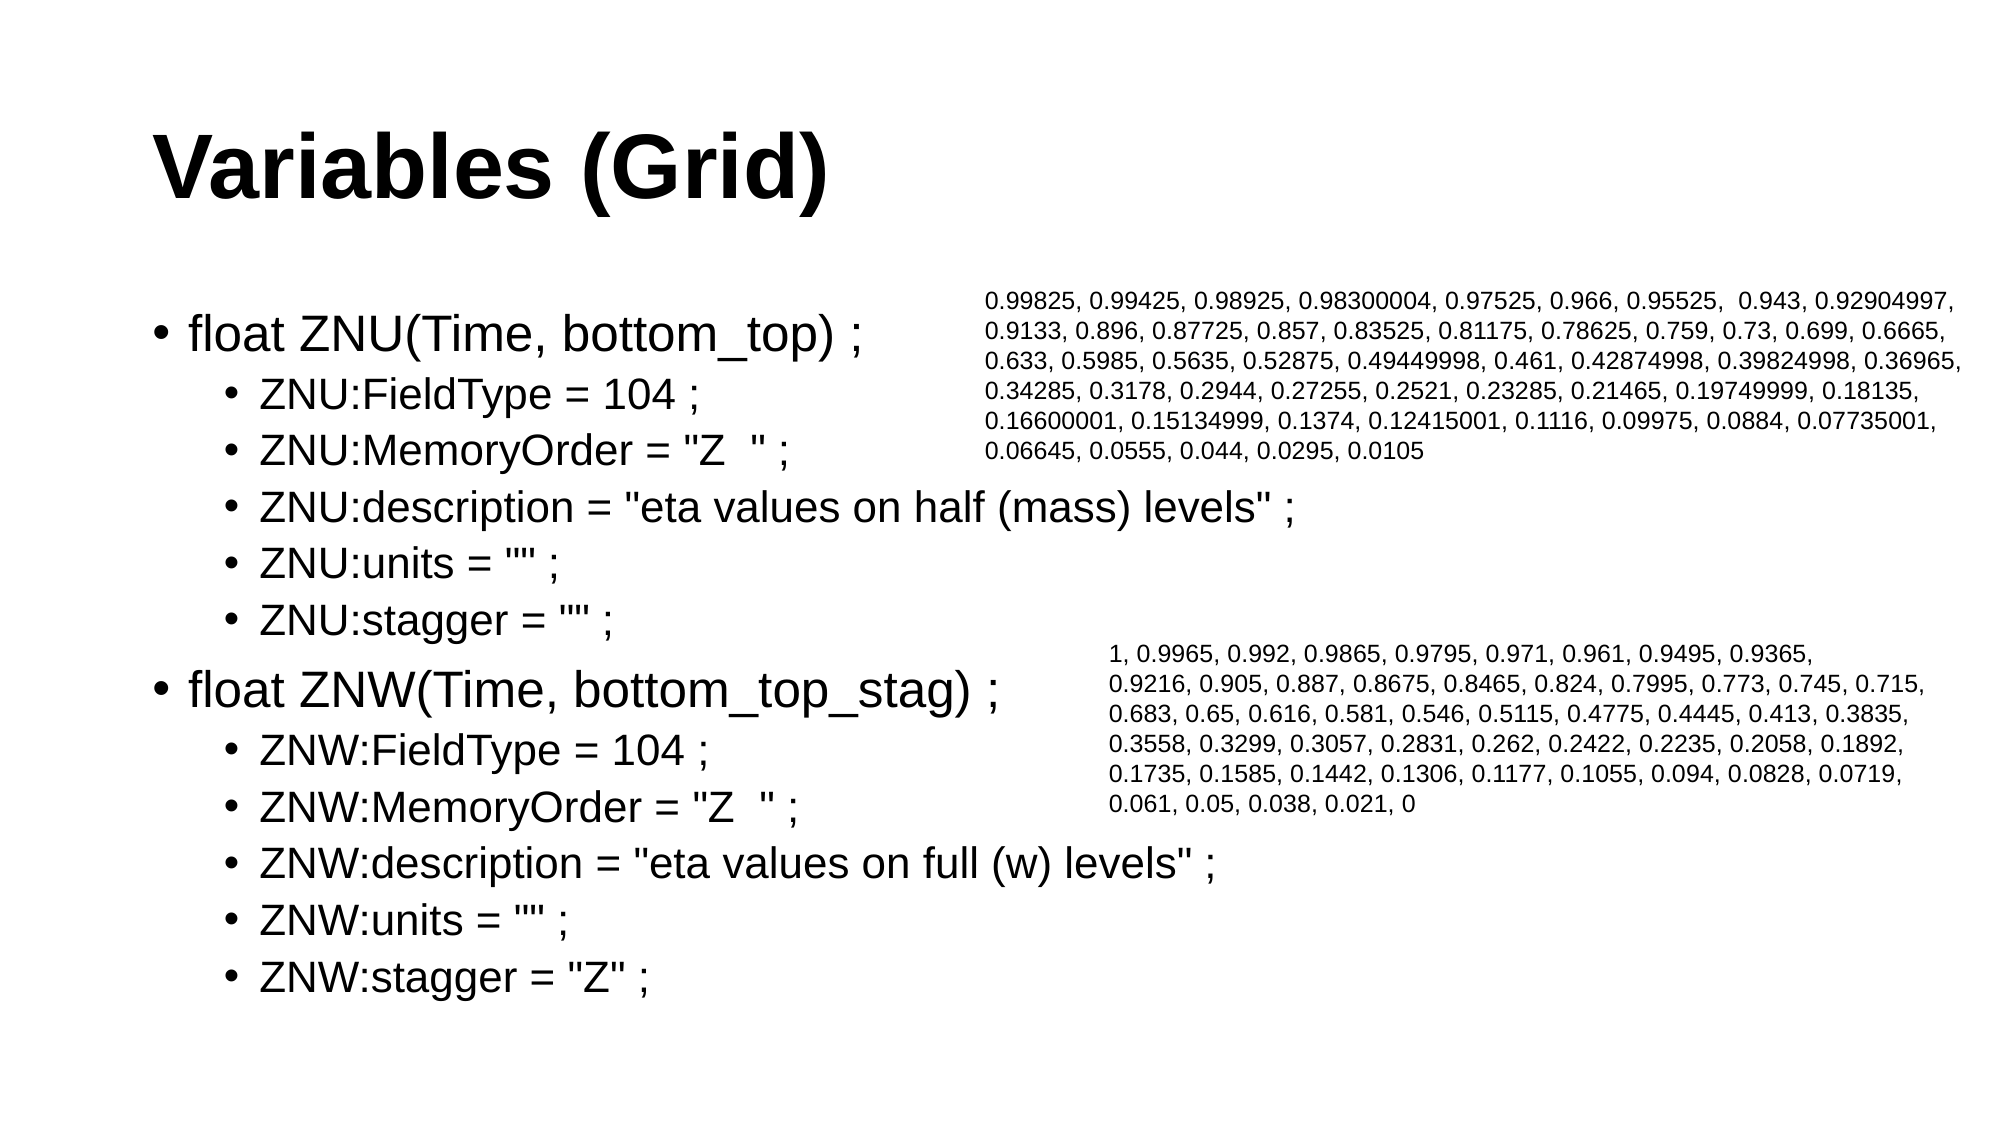

# Variables (Grid)
0.99825, 0.99425, 0.98925, 0.98300004, 0.97525, 0.966, 0.95525,  0.943, 0.92904997, 0.9133, 0.896, 0.87725, 0.857, 0.83525, 0.81175, 0.78625, 0.759, 0.73, 0.699, 0.6665, 0.633, 0.5985, 0.5635, 0.52875, 0.49449998, 0.461, 0.42874998, 0.39824998, 0.36965, 0.34285, 0.3178, 0.2944, 0.27255, 0.2521, 0.23285, 0.21465, 0.19749999, 0.18135, 0.16600001, 0.15134999, 0.1374, 0.12415001, 0.1116, 0.09975, 0.0884, 0.07735001, 0.06645, 0.0555, 0.044, 0.0295, 0.0105
float ZNU(Time, bottom_top) ;
ZNU:FieldType = 104 ;
ZNU:MemoryOrder = "Z  " ;
ZNU:description = "eta values on half (mass) levels" ;
ZNU:units = "" ;
ZNU:stagger = "" ;
float ZNW(Time, bottom_top_stag) ;
ZNW:FieldType = 104 ;
ZNW:MemoryOrder = "Z  " ;
ZNW:description = "eta values on full (w) levels" ;
ZNW:units = "" ;
ZNW:stagger = "Z" ;
1, 0.9965, 0.992, 0.9865, 0.9795, 0.971, 0.961, 0.9495, 0.9365, 0.9216, 0.905, 0.887, 0.8675, 0.8465, 0.824, 0.7995, 0.773, 0.745, 0.715, 0.683, 0.65, 0.616, 0.581, 0.546, 0.5115, 0.4775, 0.4445, 0.413, 0.3835, 0.3558, 0.3299, 0.3057, 0.2831, 0.262, 0.2422, 0.2235, 0.2058, 0.1892, 0.1735, 0.1585, 0.1442, 0.1306, 0.1177, 0.1055, 0.094, 0.0828, 0.0719, 0.061, 0.05, 0.038, 0.021, 0